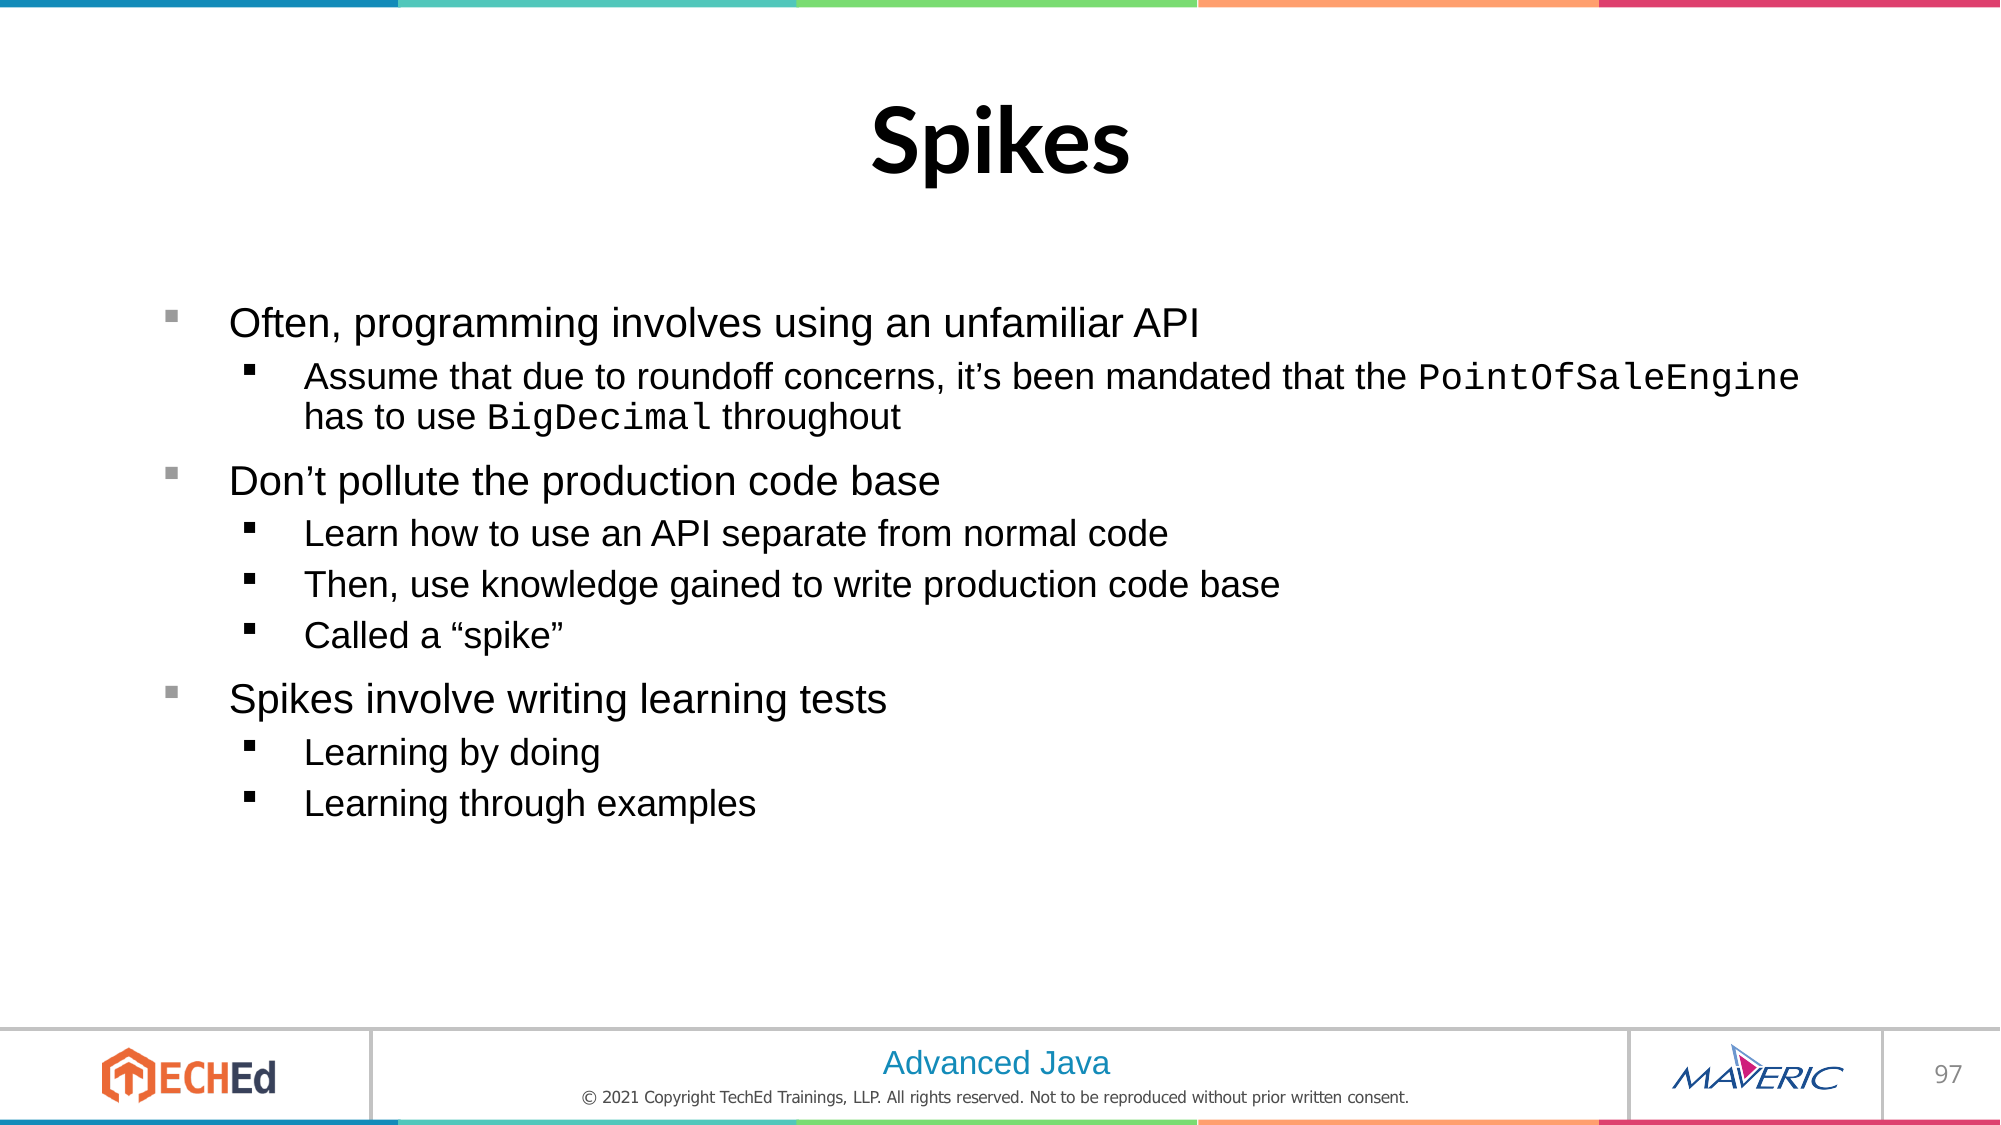

# Spikes
Often, programming involves using an unfamiliar API
Assume that due to roundoff concerns, it’s been mandated that the PointOfSaleEngine has to use BigDecimal throughout
Don’t pollute the production code base
Learn how to use an API separate from normal code
Then, use knowledge gained to write production code base
Called a “spike”
Spikes involve writing learning tests
Learning by doing
Learning through examples